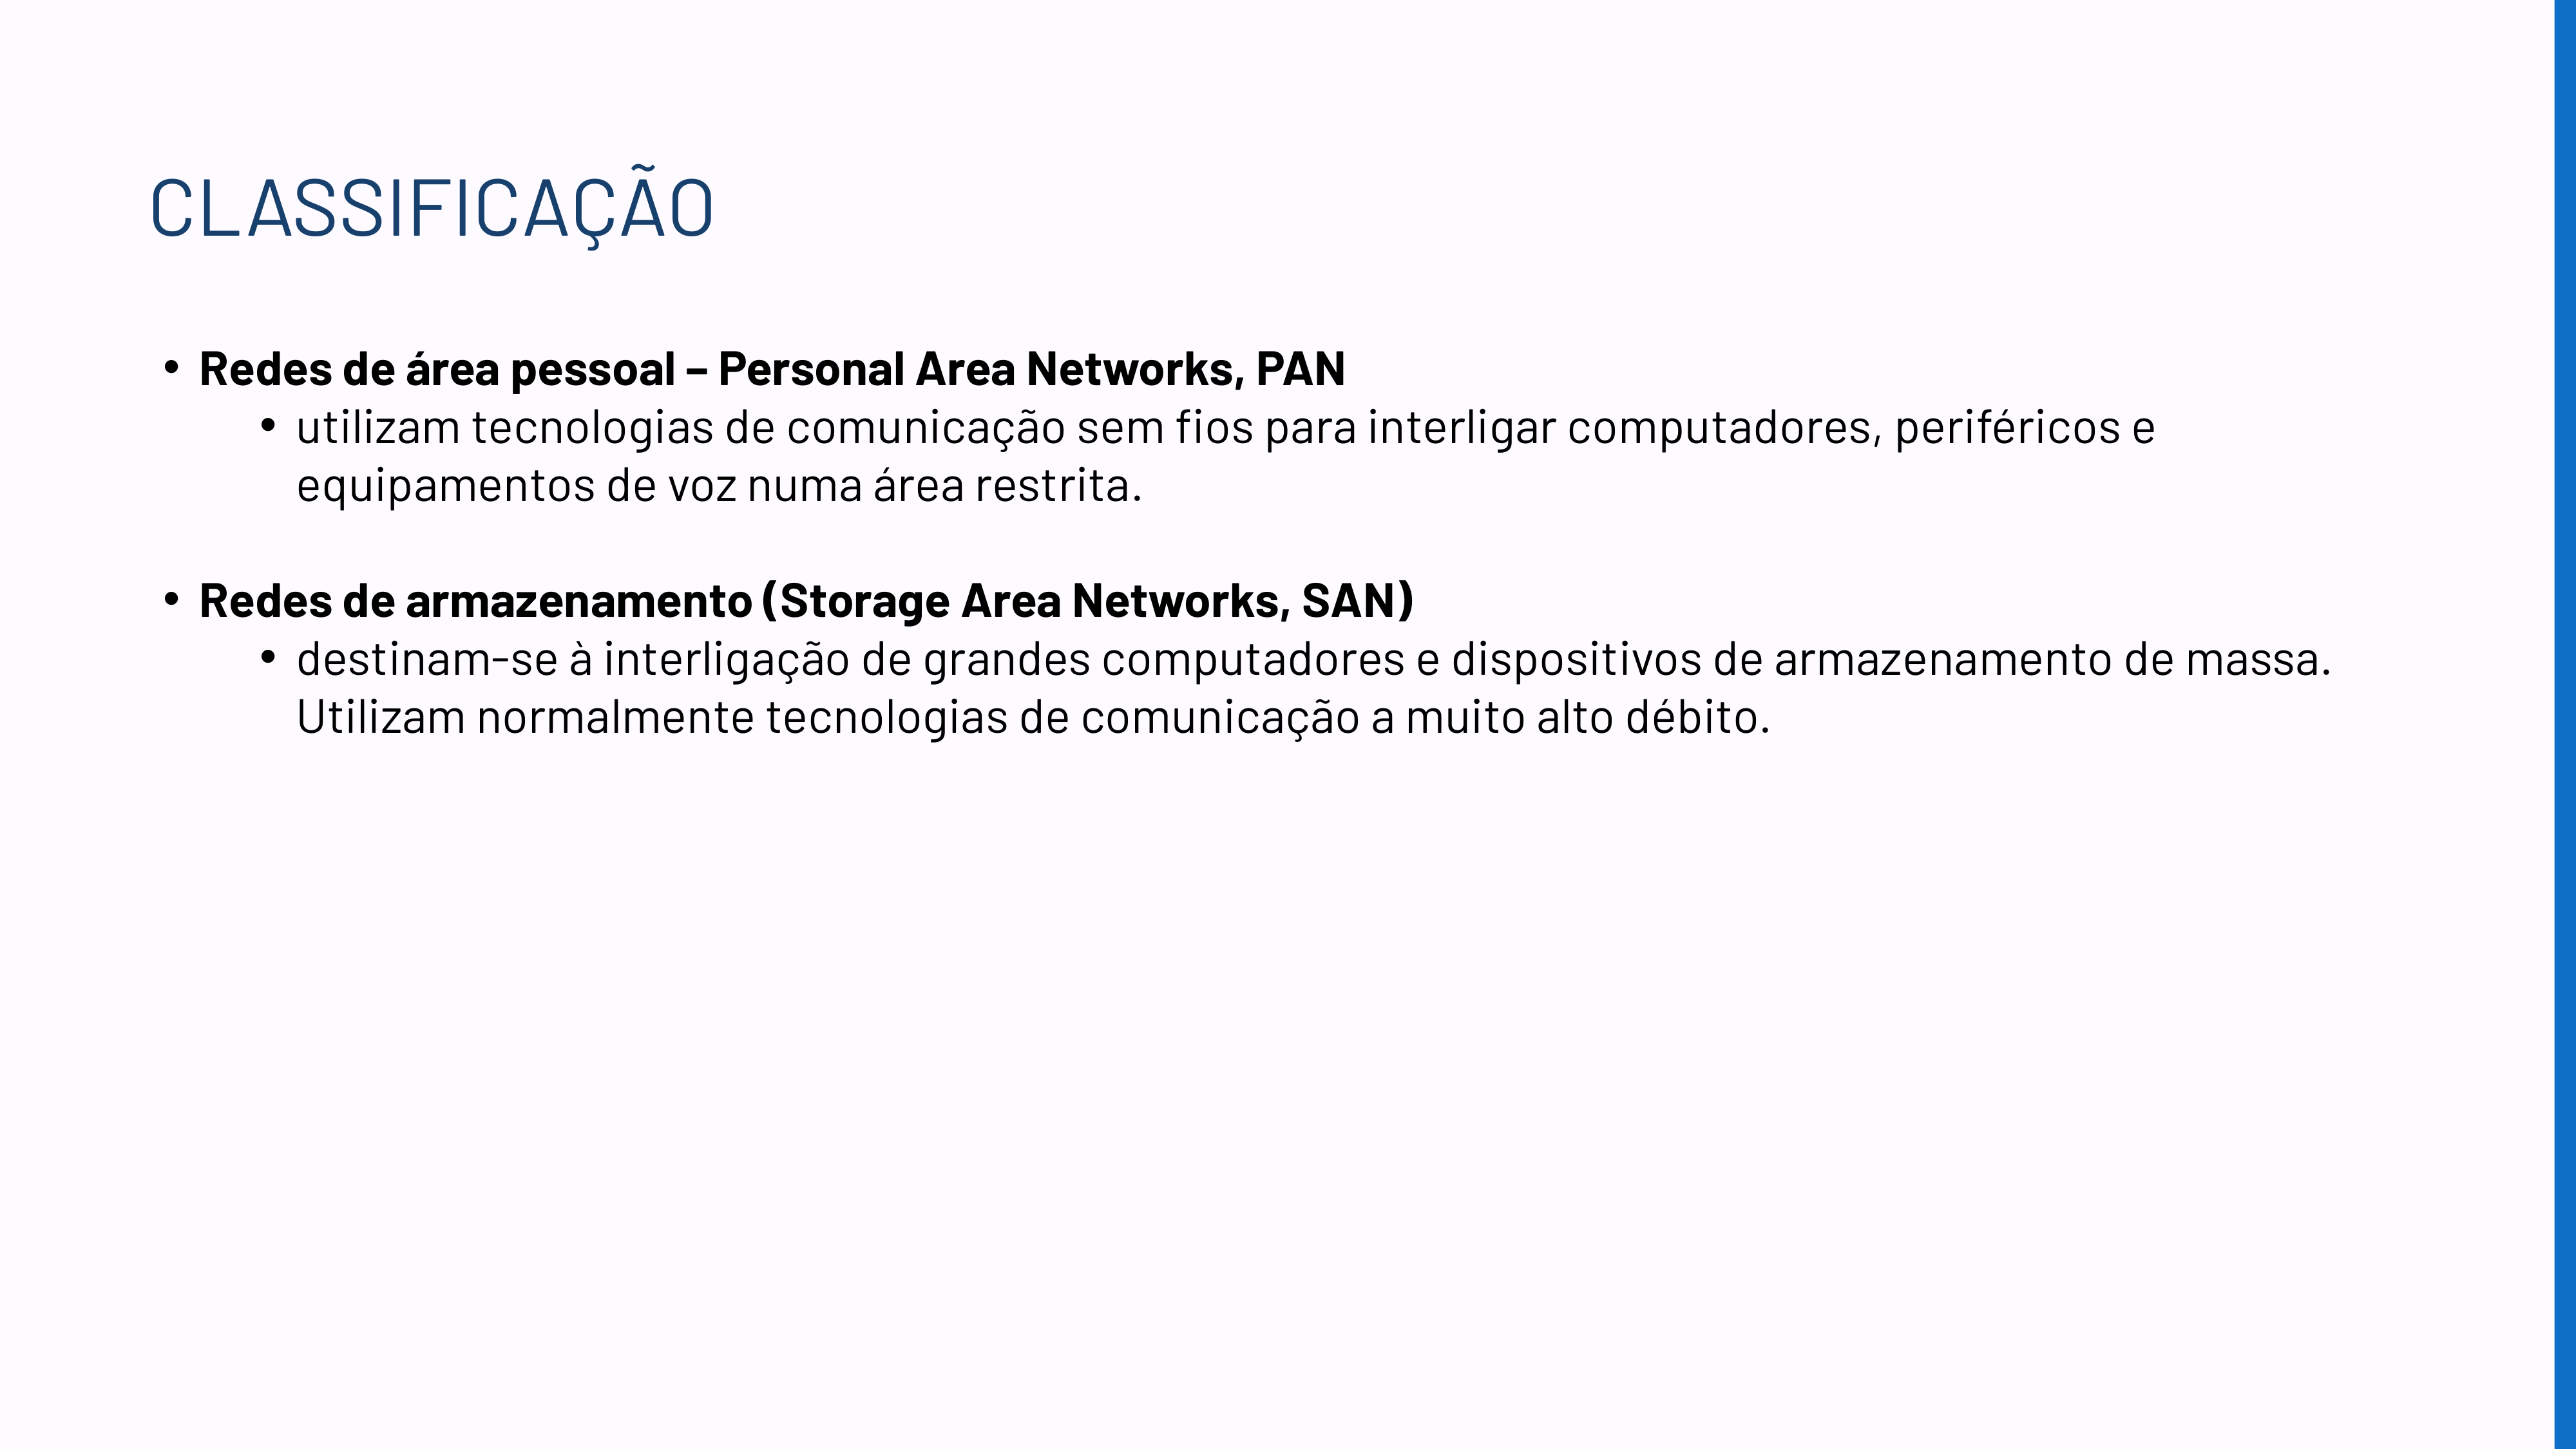

CLASSIFICAÇÃO
Redes de área pessoal – Personal Area Networks, PAN
utilizam tecnologias de comunicação sem fios para interligar computadores, periféricos e equipamentos de voz numa área restrita.

Redes de armazenamento (Storage Area Networks, SAN)
destinam-se à interligação de grandes computadores e dispositivos de armazenamento de massa. Utilizam normalmente tecnologias de comunicação a muito alto débito.